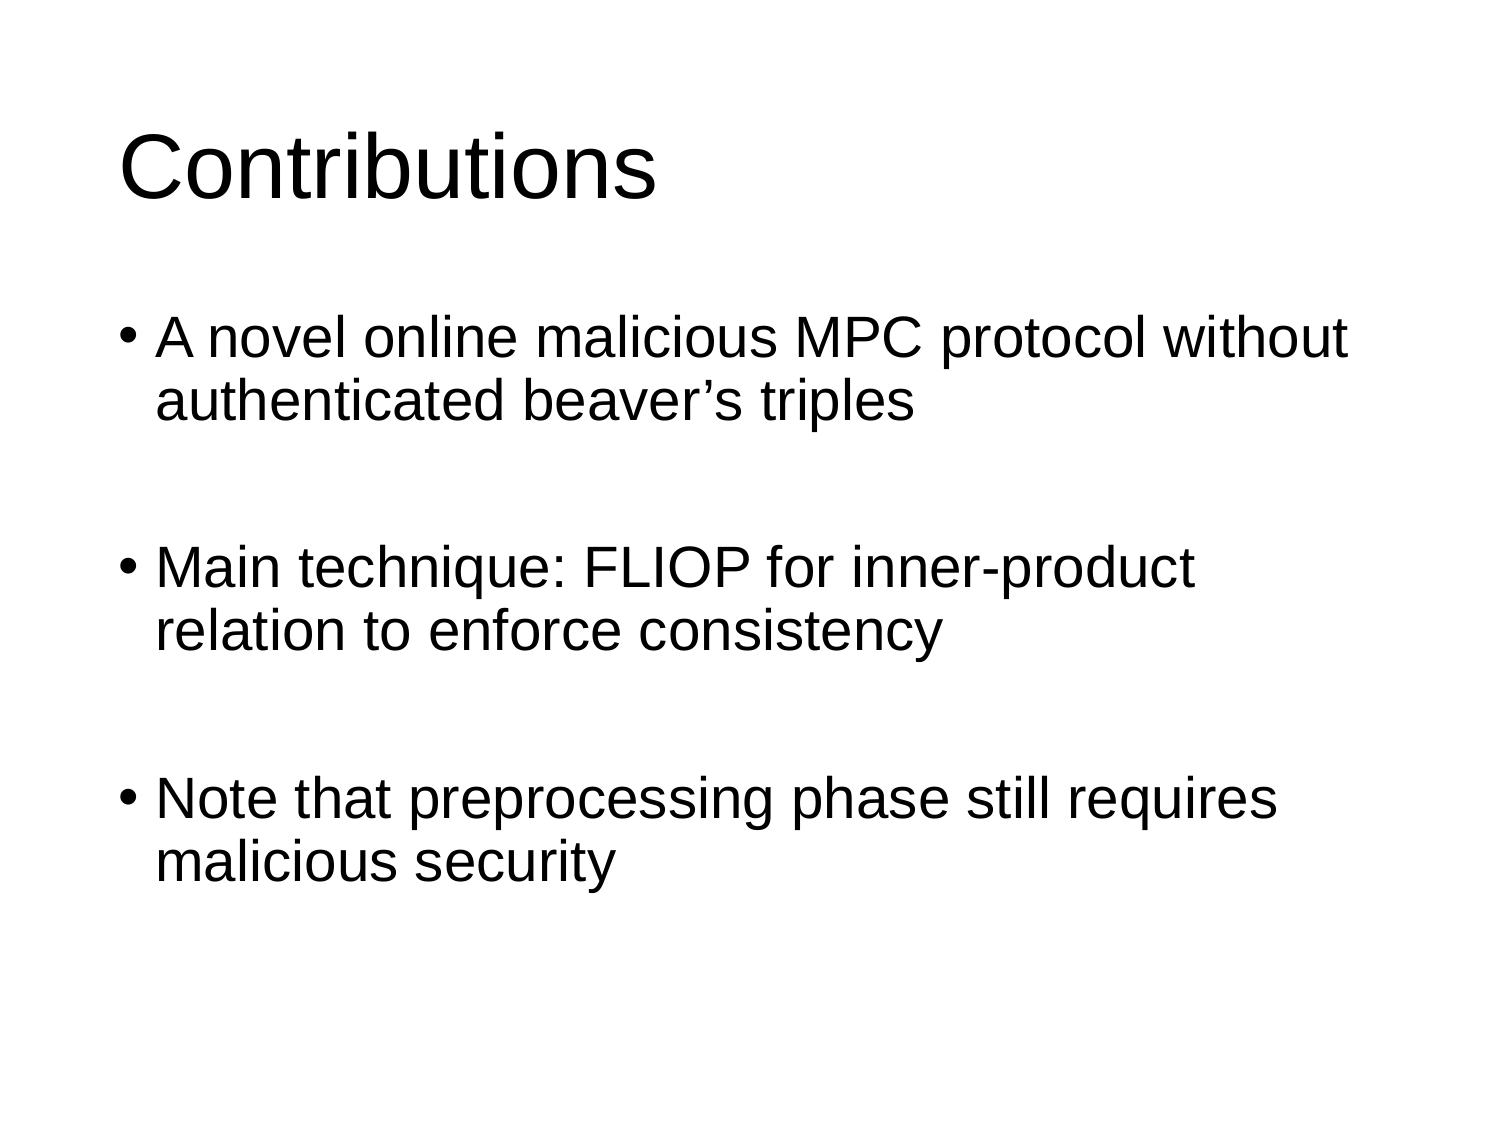

# Contributions
A novel online malicious MPC protocol without authenticated beaver’s triples

Main technique: FLIOP for inner-product relation to enforce consistency

Note that preprocessing phase still requires malicious security